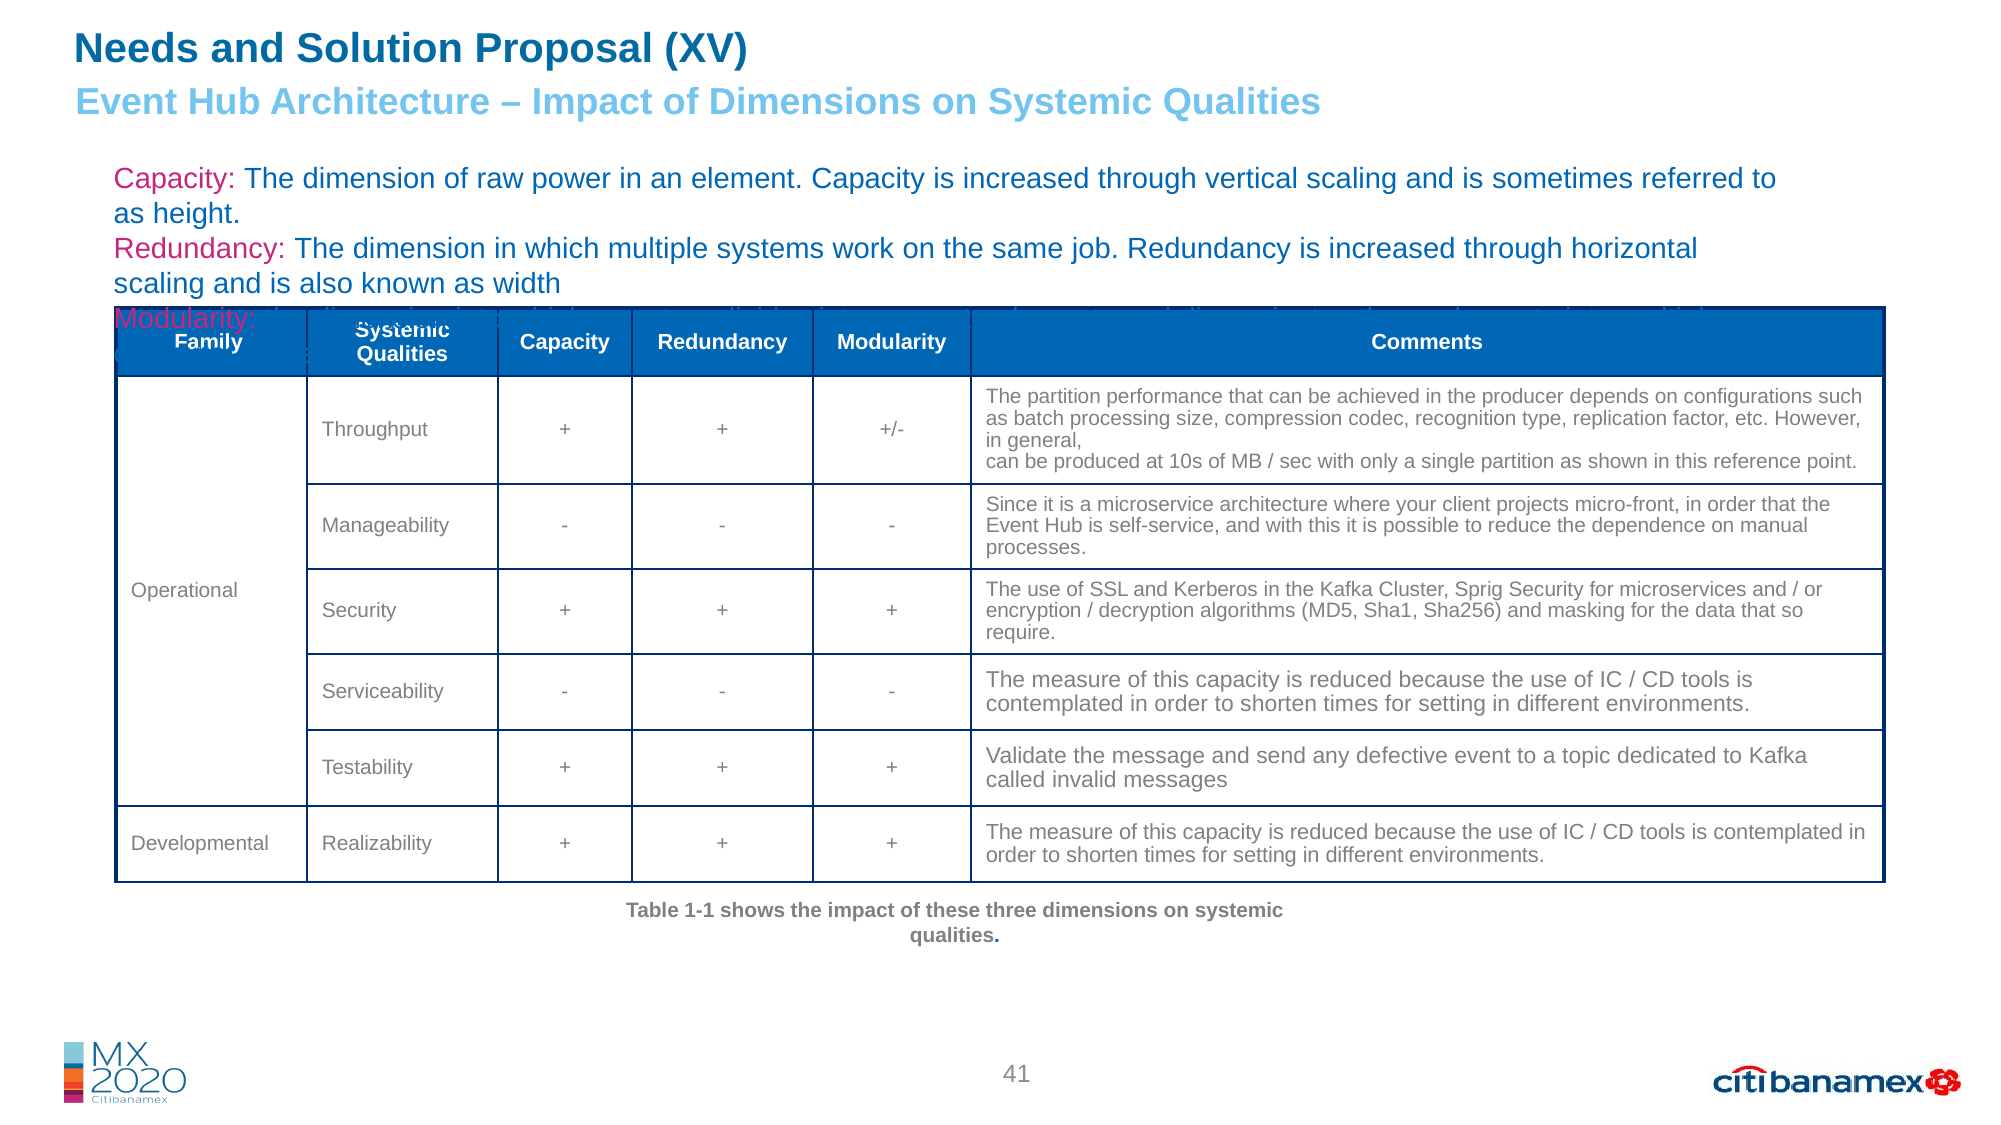

Needs and Solution Proposal (XV)
Event Hub Architecture – Impact of Dimensions on Systemic Qualities
Capacity: The dimension of raw power in an element. Capacity is increased through vertical scaling and is sometimes referred to as height.
Redundancy: The dimension in which multiple systems work on the same job. Redundancy is increased through horizontal scaling and is also known as width
Modularity: the dimension into which a system divides into separate elements and disseminates those elements into multiple computer systems

| Family | Systemic Qualities | Capacity | Redundancy | Modularity | Comments |
| --- | --- | --- | --- | --- | --- |
| Operational | Throughput | + | + | +/- | The partition performance that can be achieved in the producer depends on configurations such as batch processing size, compression codec, recognition type, replication factor, etc. However, in general, can be produced at 10s of MB / sec with only a single partition as shown in this reference point. |
|  | Manageability | - | - | - | Since it is a microservice architecture where your client projects micro-front, in order that the Event Hub is self-service, and with this it is possible to reduce the dependence on manual processes. |
|  | Security | + | + | + | The use of SSL and Kerberos in the Kafka Cluster, Sprig Security for microservices and / or encryption / decryption algorithms (MD5, Sha1, Sha256) and masking for the data that so require. |
|  | Serviceability | - | - | - | The measure of this capacity is reduced because the use of IC / CD tools is contemplated in order to shorten times for setting in different environments. |
|  | Testability | + | + | + | Validate the message and send any defective event to a topic dedicated to Kafka called invalid messages |
| Developmental | Realizability | + | + | + | The measure of this capacity is reduced because the use of IC / CD tools is contemplated in order to shorten times for setting in different environments. |

Table 1-1 shows the impact of these three dimensions on systemic qualities.